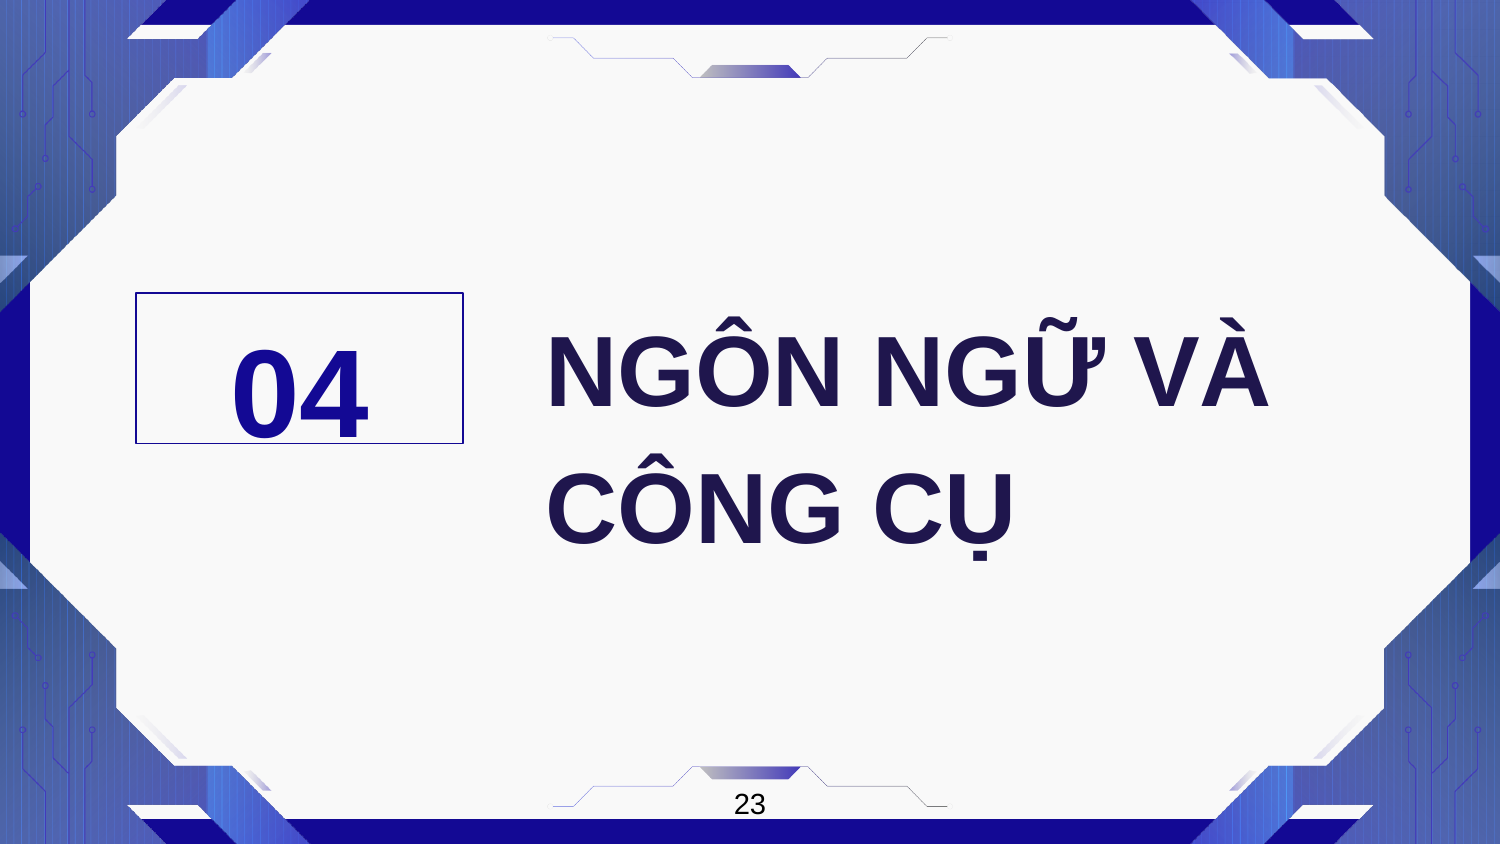

NGÔN NGỮ VÀ CÔNG CỤ
04
23
FRONT-END